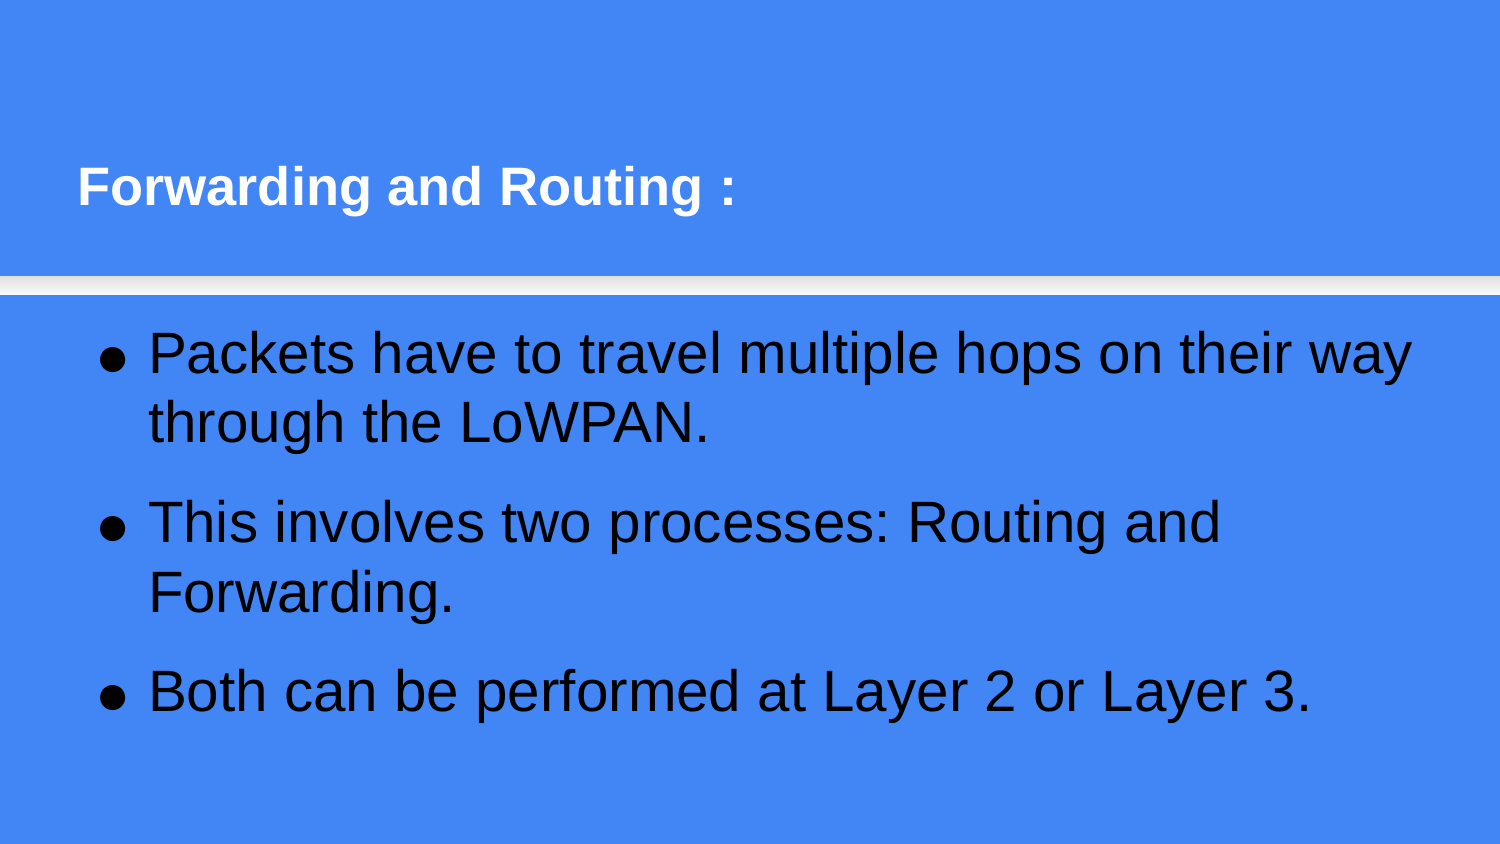

Forwarding and Routing :
Packets have to travel multiple hops on their way through the LoWPAN.
This involves two processes: Routing and Forwarding.
Both can be performed at Layer 2 or Layer 3.